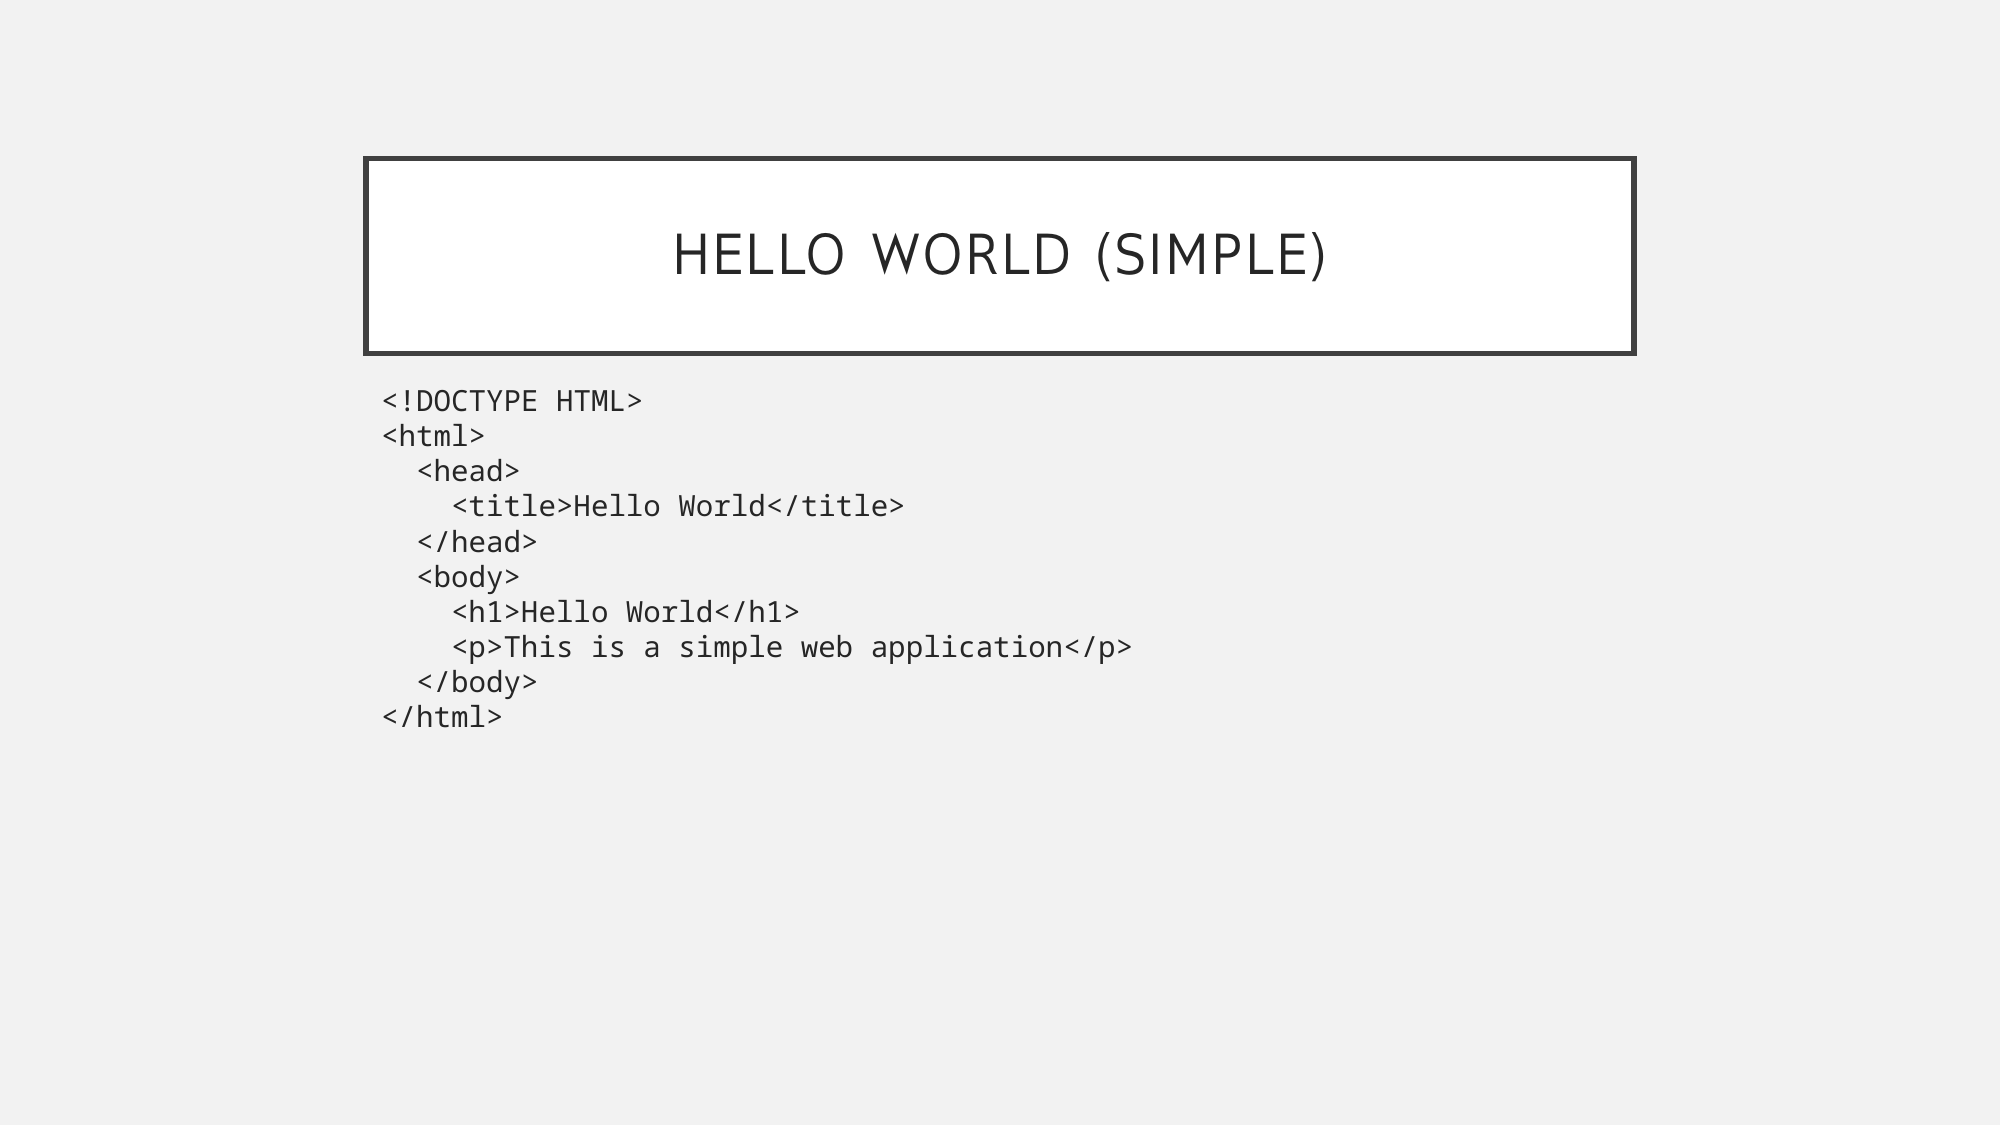

# Hello World (Simple)
<!DOCTYPE HTML>
<html>
  <head>
    <title>Hello World</title>
  </head>
  <body>
    <h1>Hello World</h1>
    <p>This is a simple web application</p>
  </body>
</html>